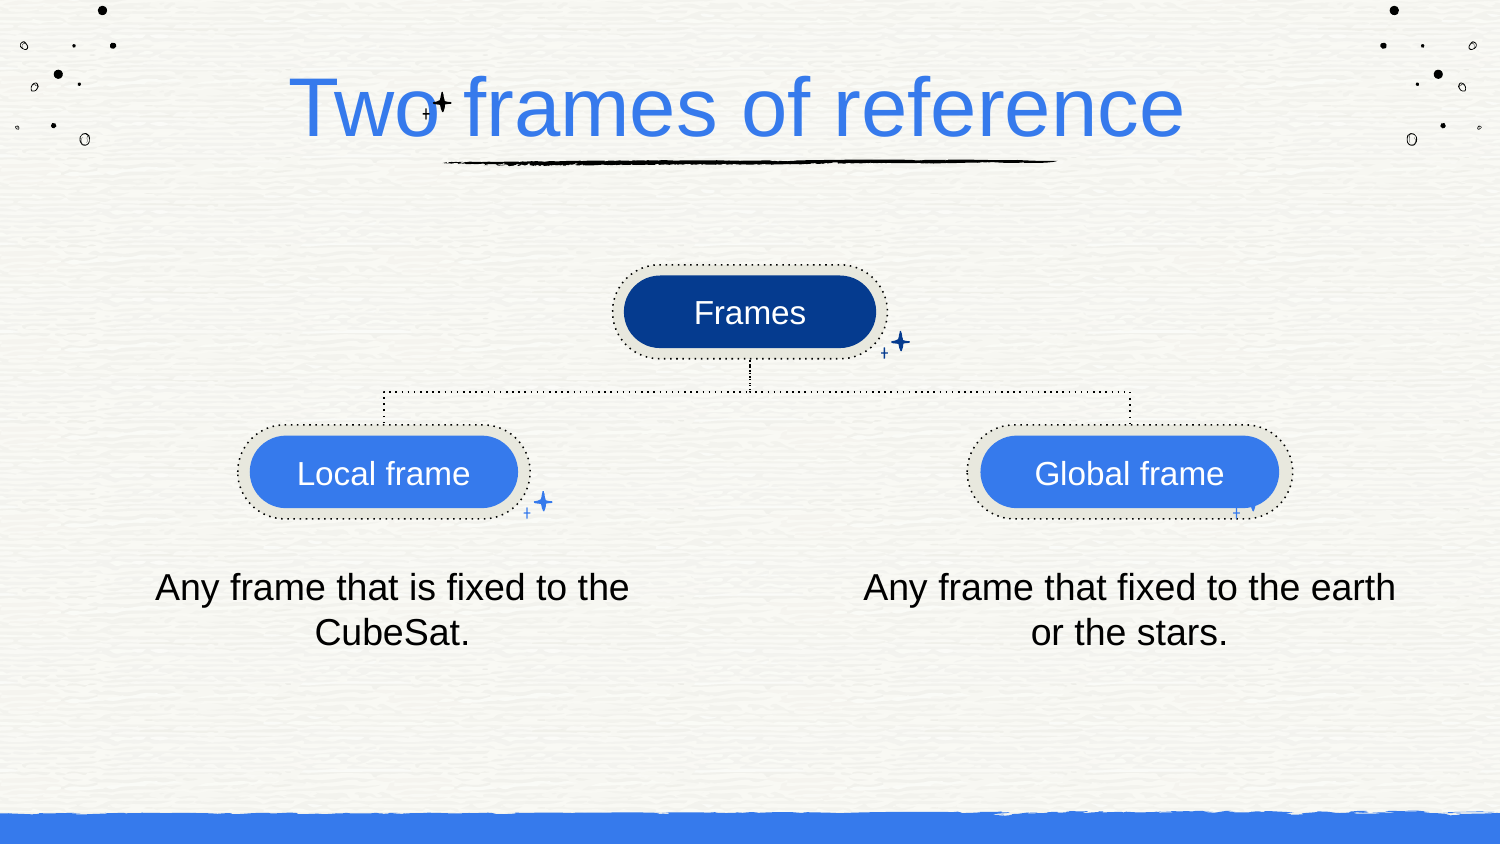

# Two frames of reference

Frames

Local frame

Global frame

Any frame that fixed to the earth or the stars.
Any frame that is fixed to the CubeSat.